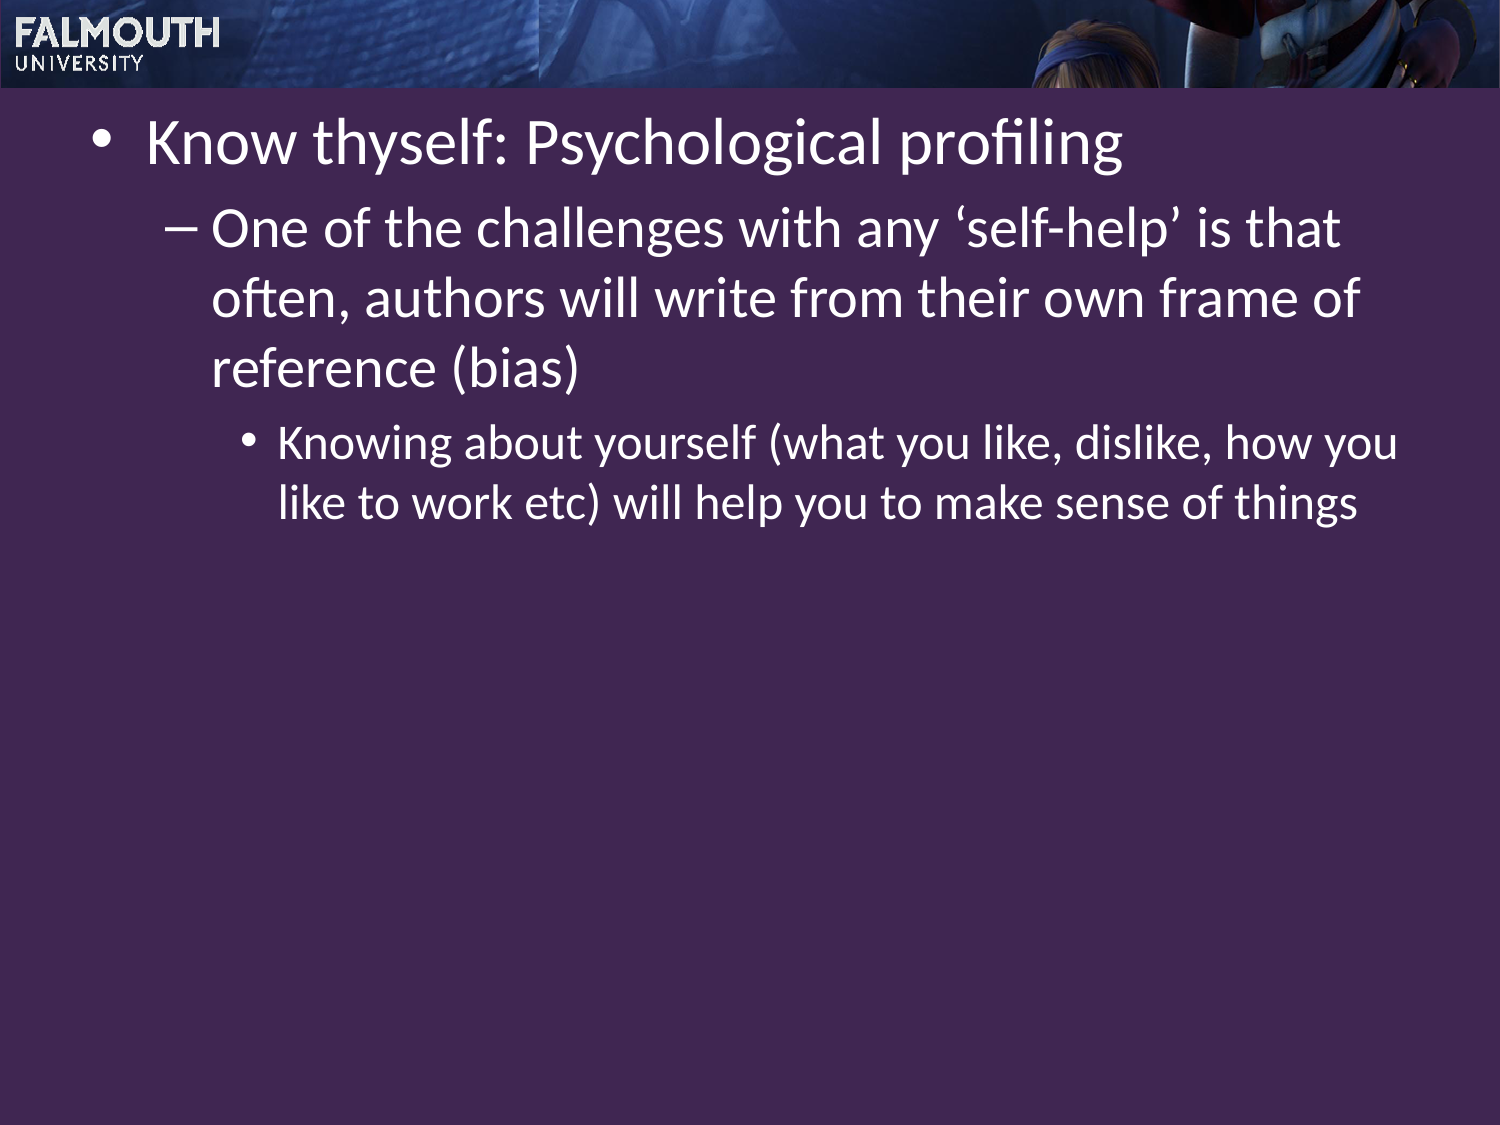

Know thyself: Psychological profiling
One of the challenges with any ‘self-help’ is that often, authors will write from their own frame of reference (bias)
Knowing about yourself (what you like, dislike, how you like to work etc) will help you to make sense of things